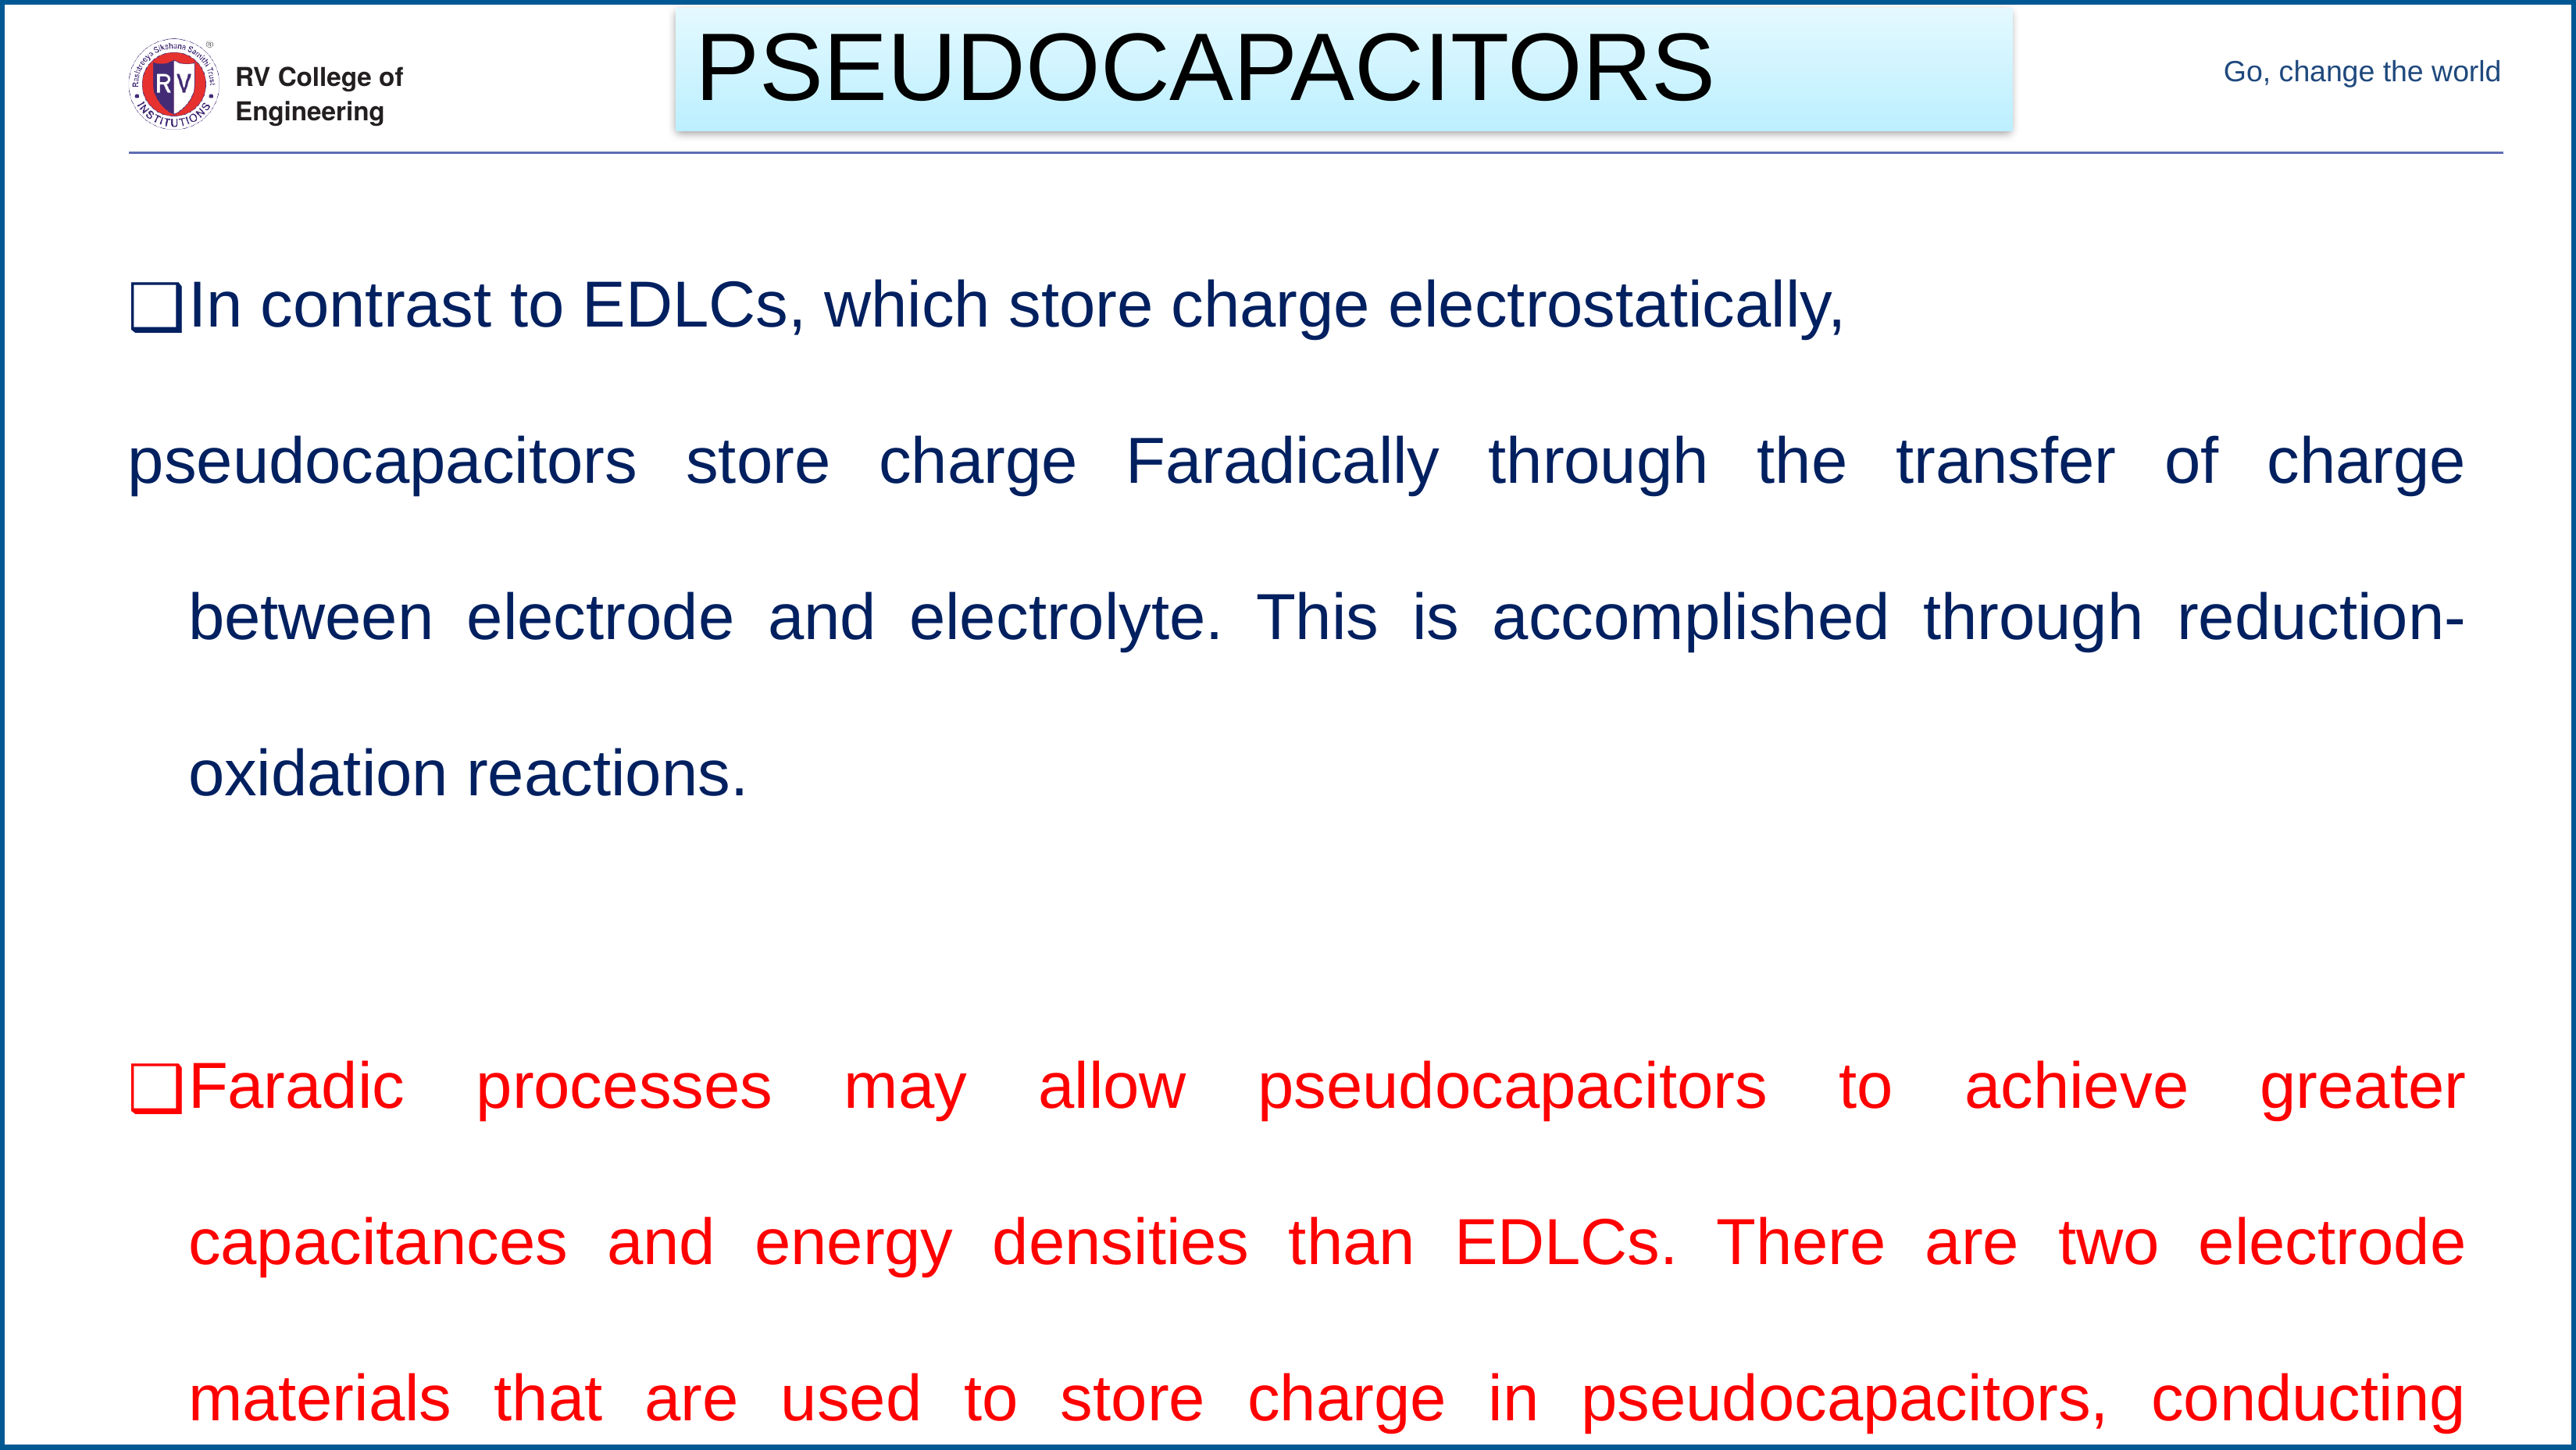

PSEUDOCAPACITORS
In contrast to EDLCs, which store charge electrostatically,
pseudocapacitors store charge Faradically through the transfer of charge between electrode and electrolyte. This is accomplished through reduction-oxidation reactions.

Faradic processes may allow pseudocapacitors to achieve greater capacitances and energy densities than EDLCs. There are two electrode materials that are used to store charge in pseudocapacitors, conducting polymers and metal oxides.